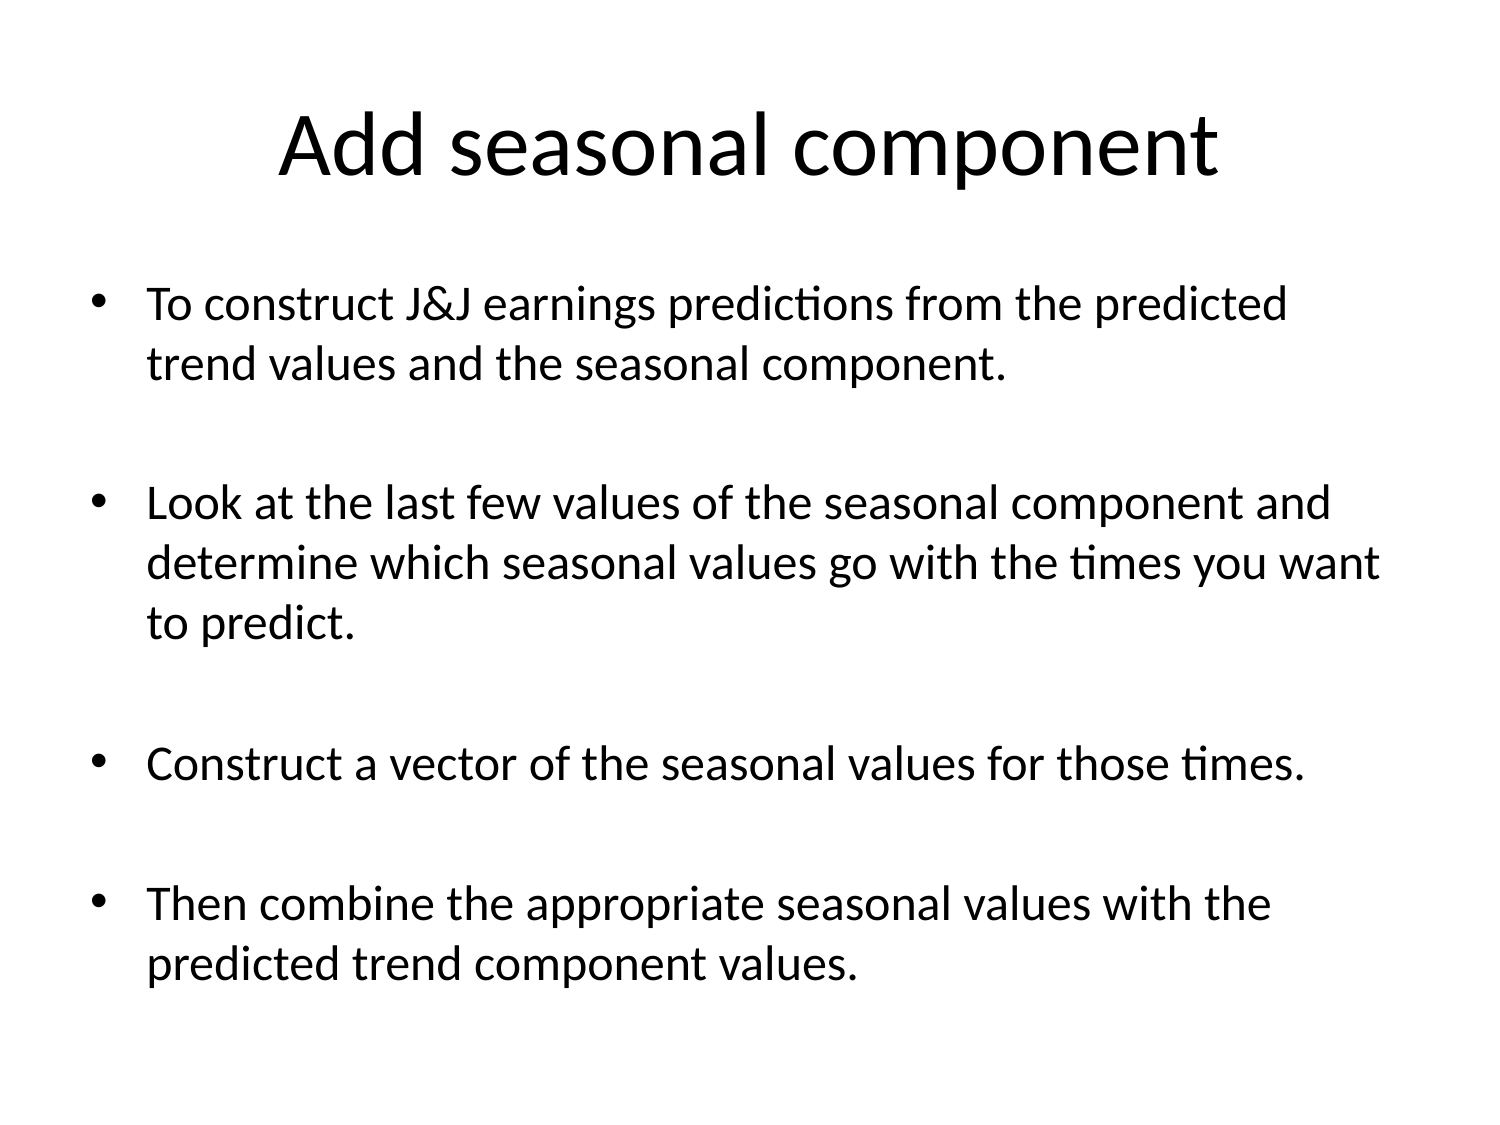

# Add seasonal component
To construct J&J earnings predictions from the predicted trend values and the seasonal component.

Look at the last few values of the seasonal component and determine which seasonal values go with the times you want to predict.

Construct a vector of the seasonal values for those times.

Then combine the appropriate seasonal values with the predicted trend component values.